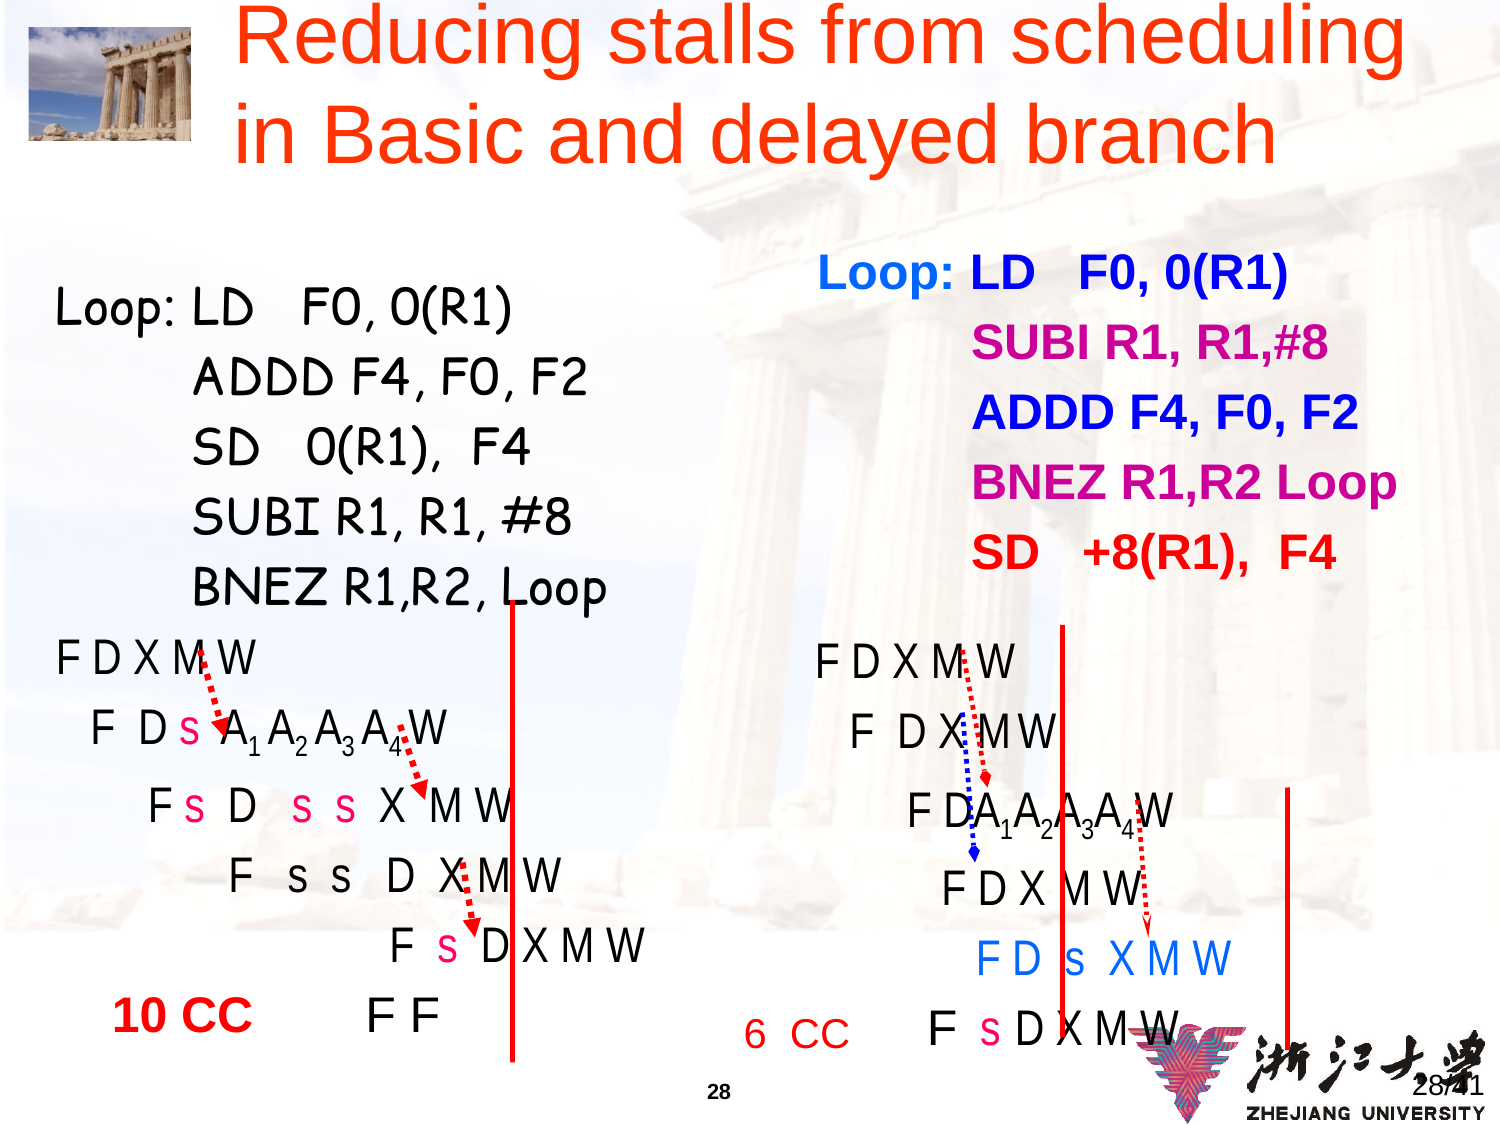

# Reducing stalls from scheduling in Basic and delayed branch
Loop: LD   F0, 0(R1)
           SUBI R1, R1,#8
           ADDD F4, F0, F2
           BNEZ R1,R2 Loop
           SD   +8(R1),  F4
Loop: LD   F0, 0(R1)
         ADDD F4, F0, F2
         SD   0(R1),  F4
         SUBI R1, R1, #8
         BNEZ R1,R2, Loop
F D X M W
   F  D s  A1 A2 A3 A4 W
        F s  D   s  s  X  M W
               F   s  s   D  X M W
                             F  s  D X M W
    10 CC        F F

F D X M W
   F  D X M W
        F DA1A2A3A4W
           F D X M W
              F D  s  X M W
        F  s D X M W

 6  CC